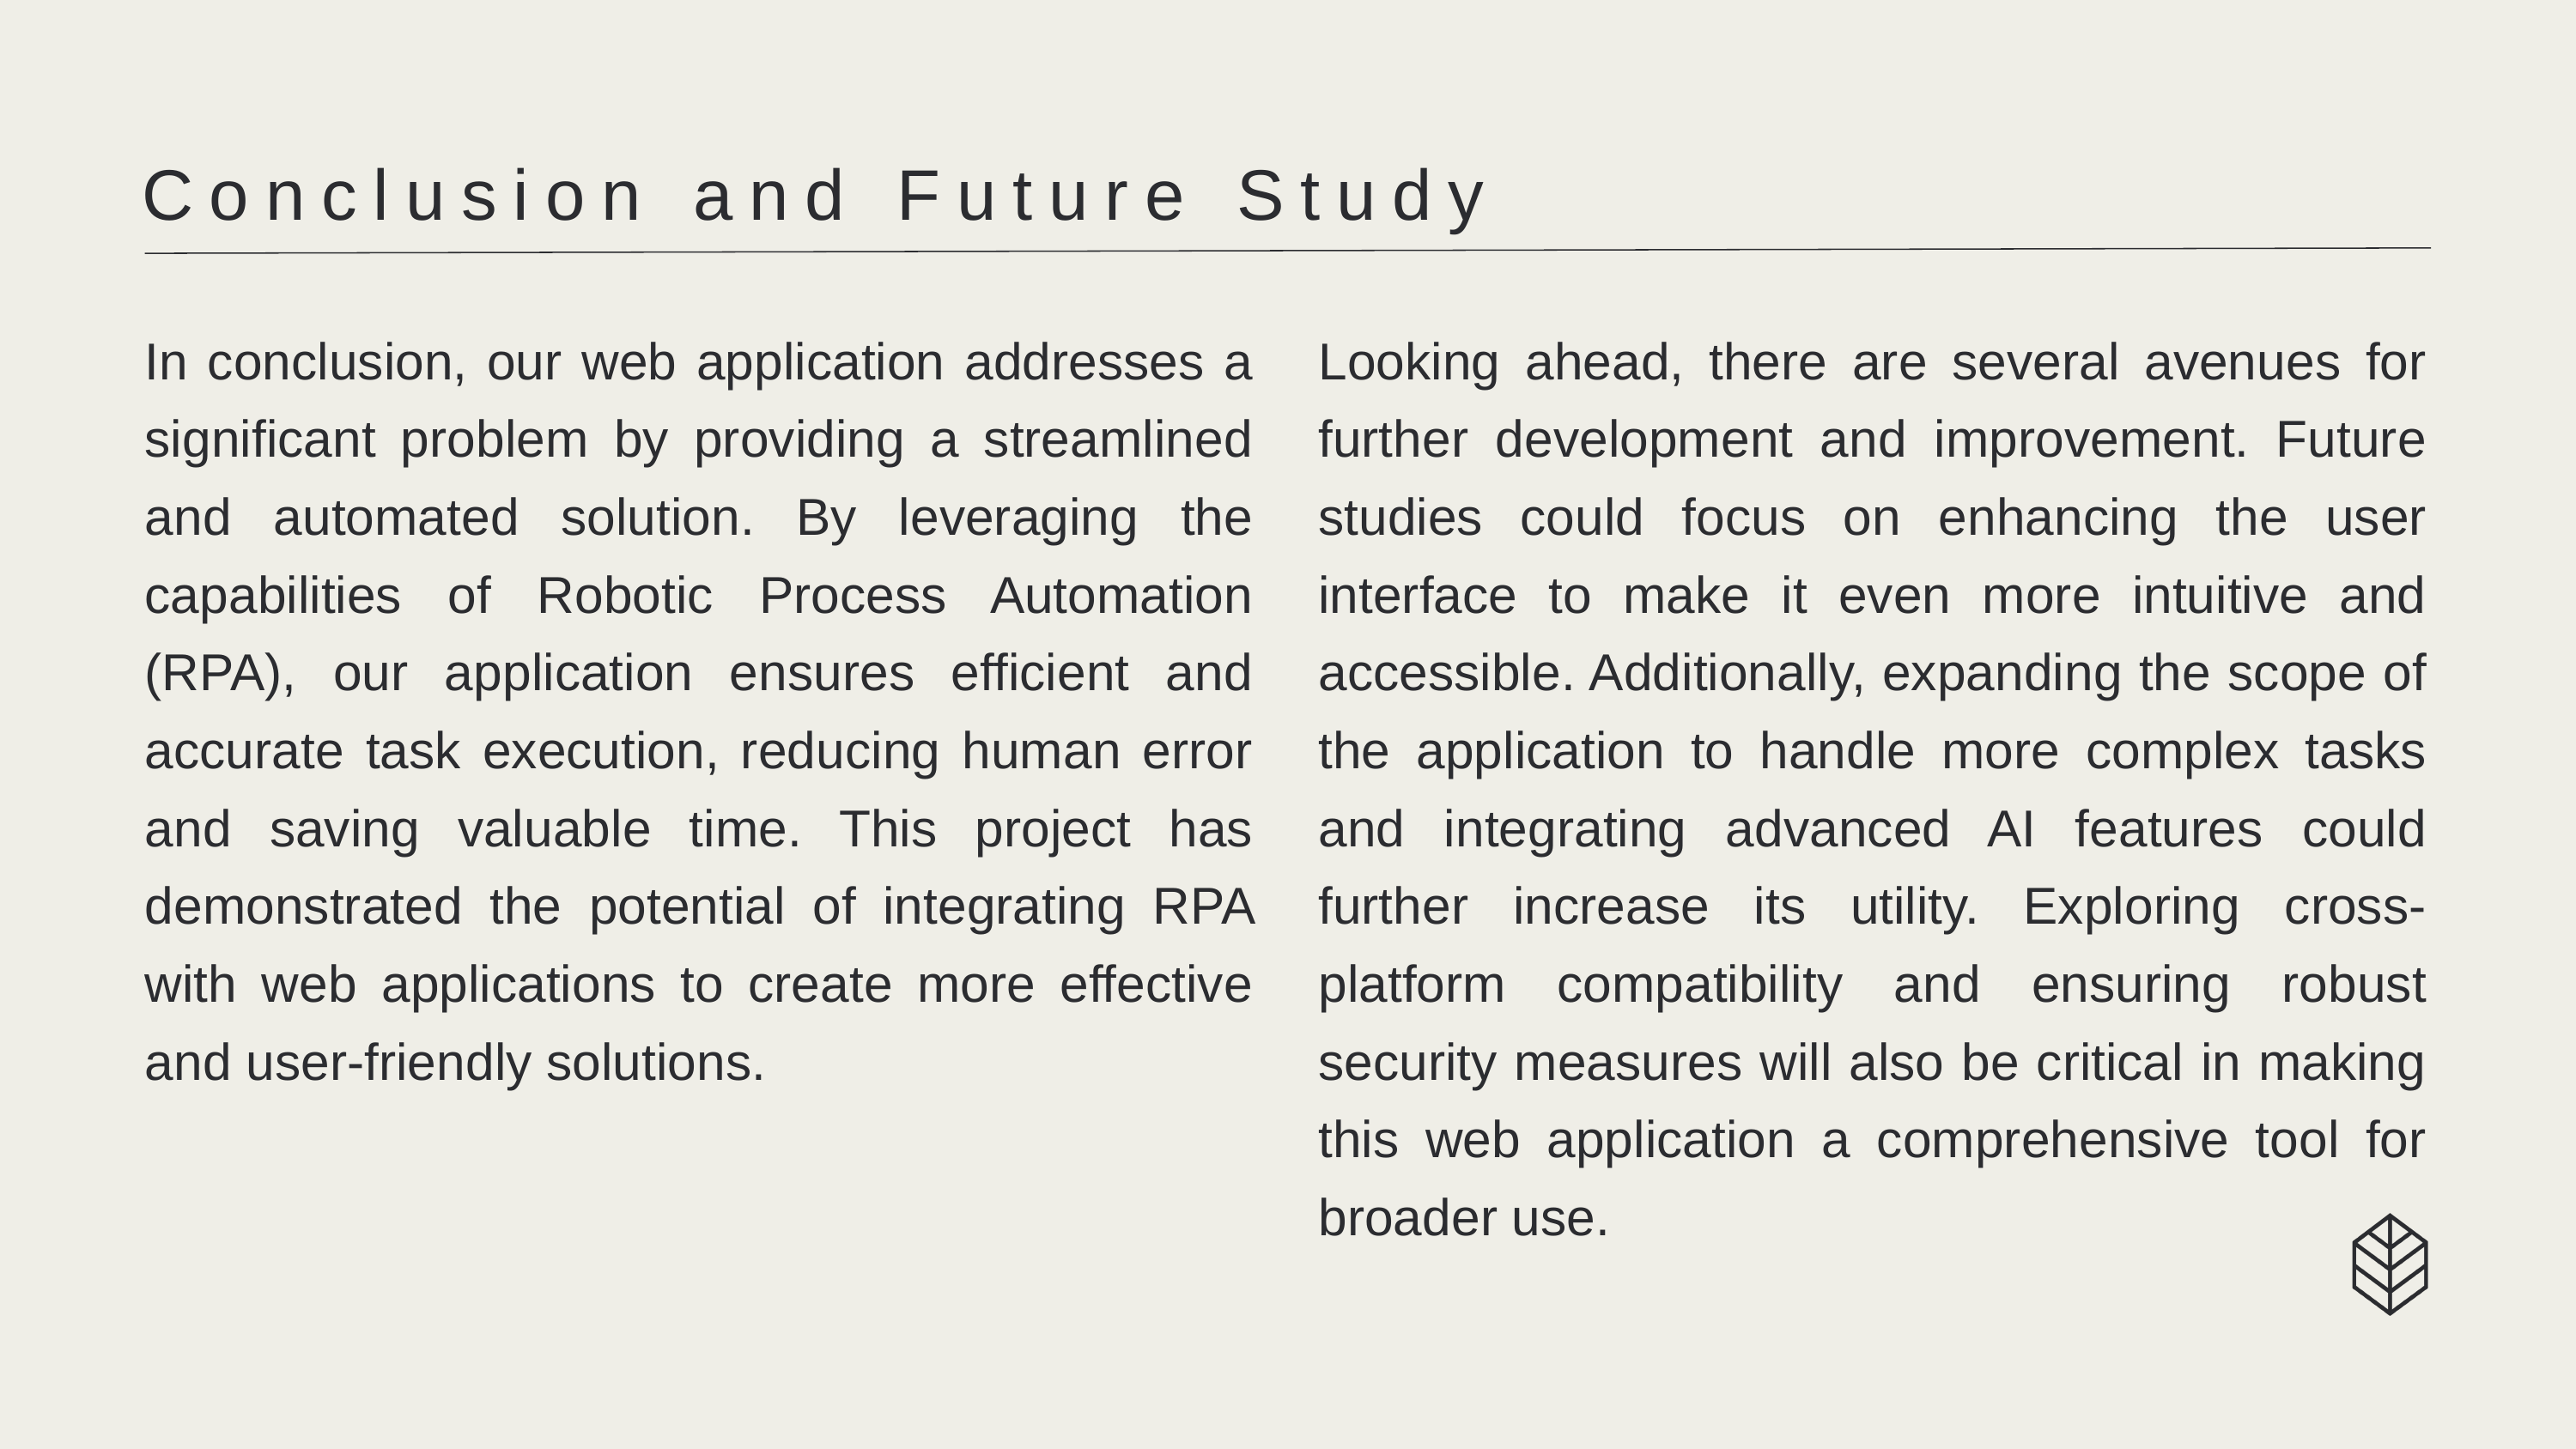

Conclusion and Future Study

In conclusion, our web application addresses a significant problem by providing a streamlined and automated solution. By leveraging the capabilities of Robotic Process Automation (RPA), our application ensures efficient and accurate task execution, reducing human error and saving valuable time. This project has demonstrated the potential of integrating RPA with web applications to create more effective and user-friendly solutions.
Looking ahead, there are several avenues for further development and improvement. Future studies could focus on enhancing the user interface to make it even more intuitive and accessible. Additionally, expanding the scope of the application to handle more complex tasks and integrating advanced AI features could further increase its utility. Exploring cross-platform compatibility and ensuring robust security measures will also be critical in making this web application a comprehensive tool for broader use.